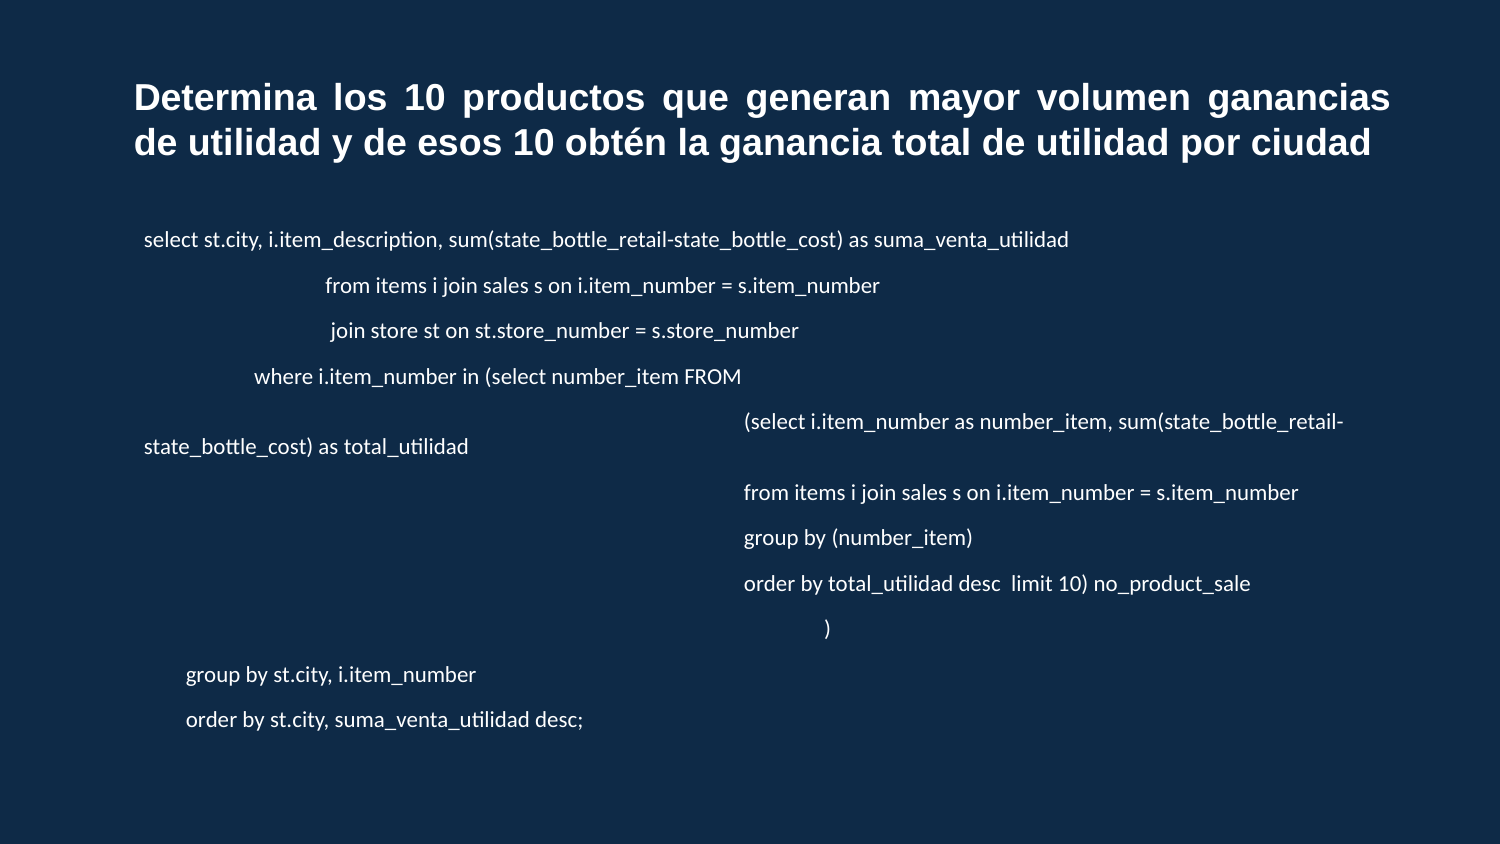

Determina los 10 productos que generan mayor volumen ganancias de utilidad y de esos 10 obtén la ganancia total de utilidad por ciudad

select st.city, i.item_description, sum(state_bottle_retail-state_bottle_cost) as suma_venta_utilidad
	      from items i join sales s on i.item_number = s.item_number
	       join store st on st.store_number = s.store_number
                     where i.item_number in (select number_item FROM
				(select i.item_number as number_item, sum(state_bottle_retail-state_bottle_cost) as total_utilidad
				from items i join sales s on i.item_number = s.item_number
				group by (number_item)
				order by total_utilidad desc  limit 10) no_product_sale
 )
        group by st.city, i.item_number
        order by st.city, suma_venta_utilidad desc;